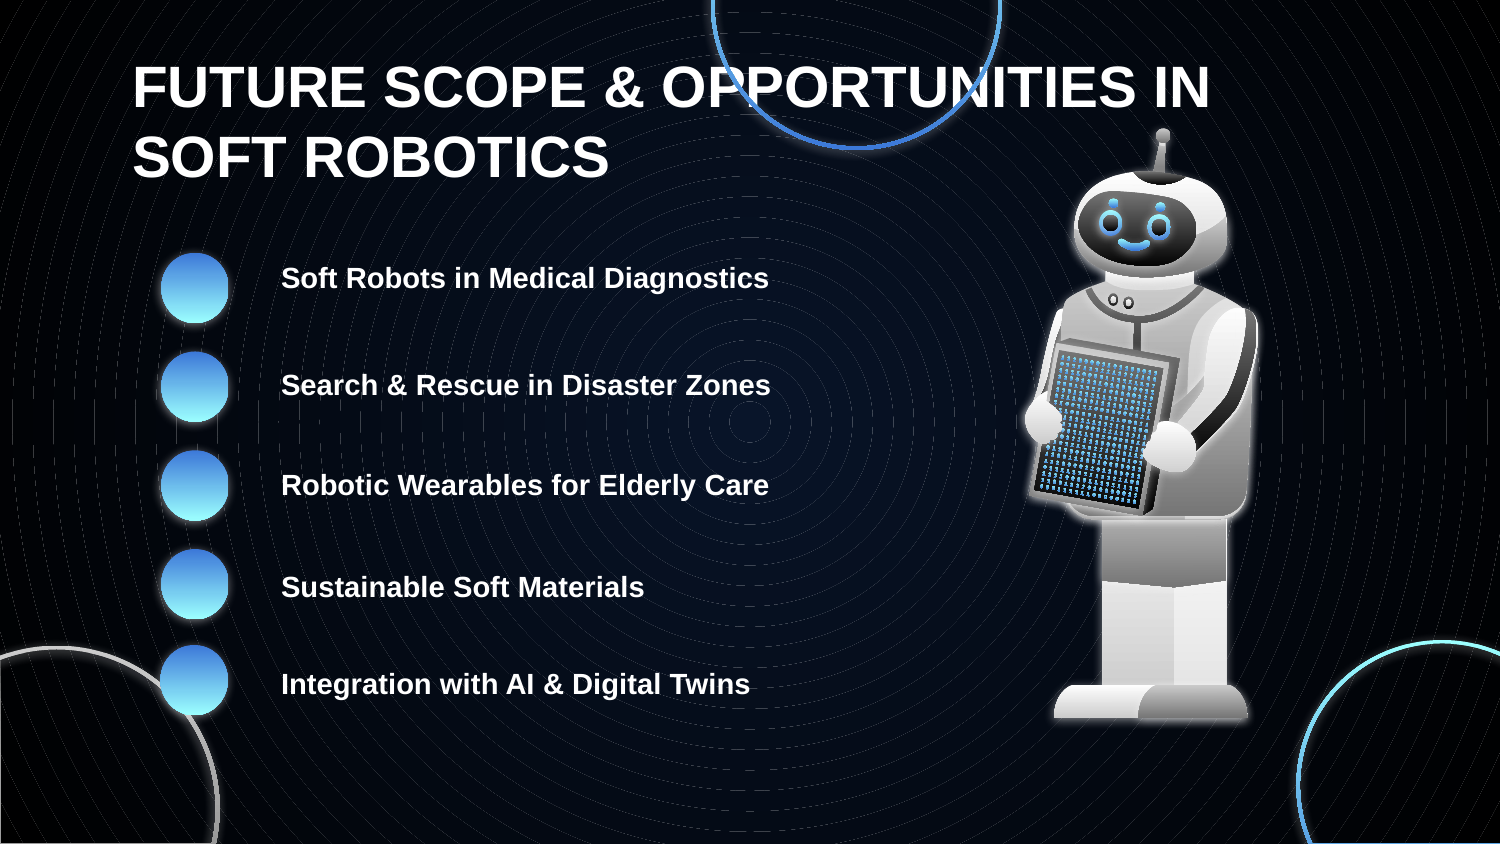

# FUTURE SCOPE & OPPORTUNITIES IN SOFT ROBOTICS

Soft Robots in Medical Diagnostics

Search & Rescue in Disaster Zones

Robotic Wearables for Elderly Care

Sustainable Soft Materials

Integration with AI & Digital Twins